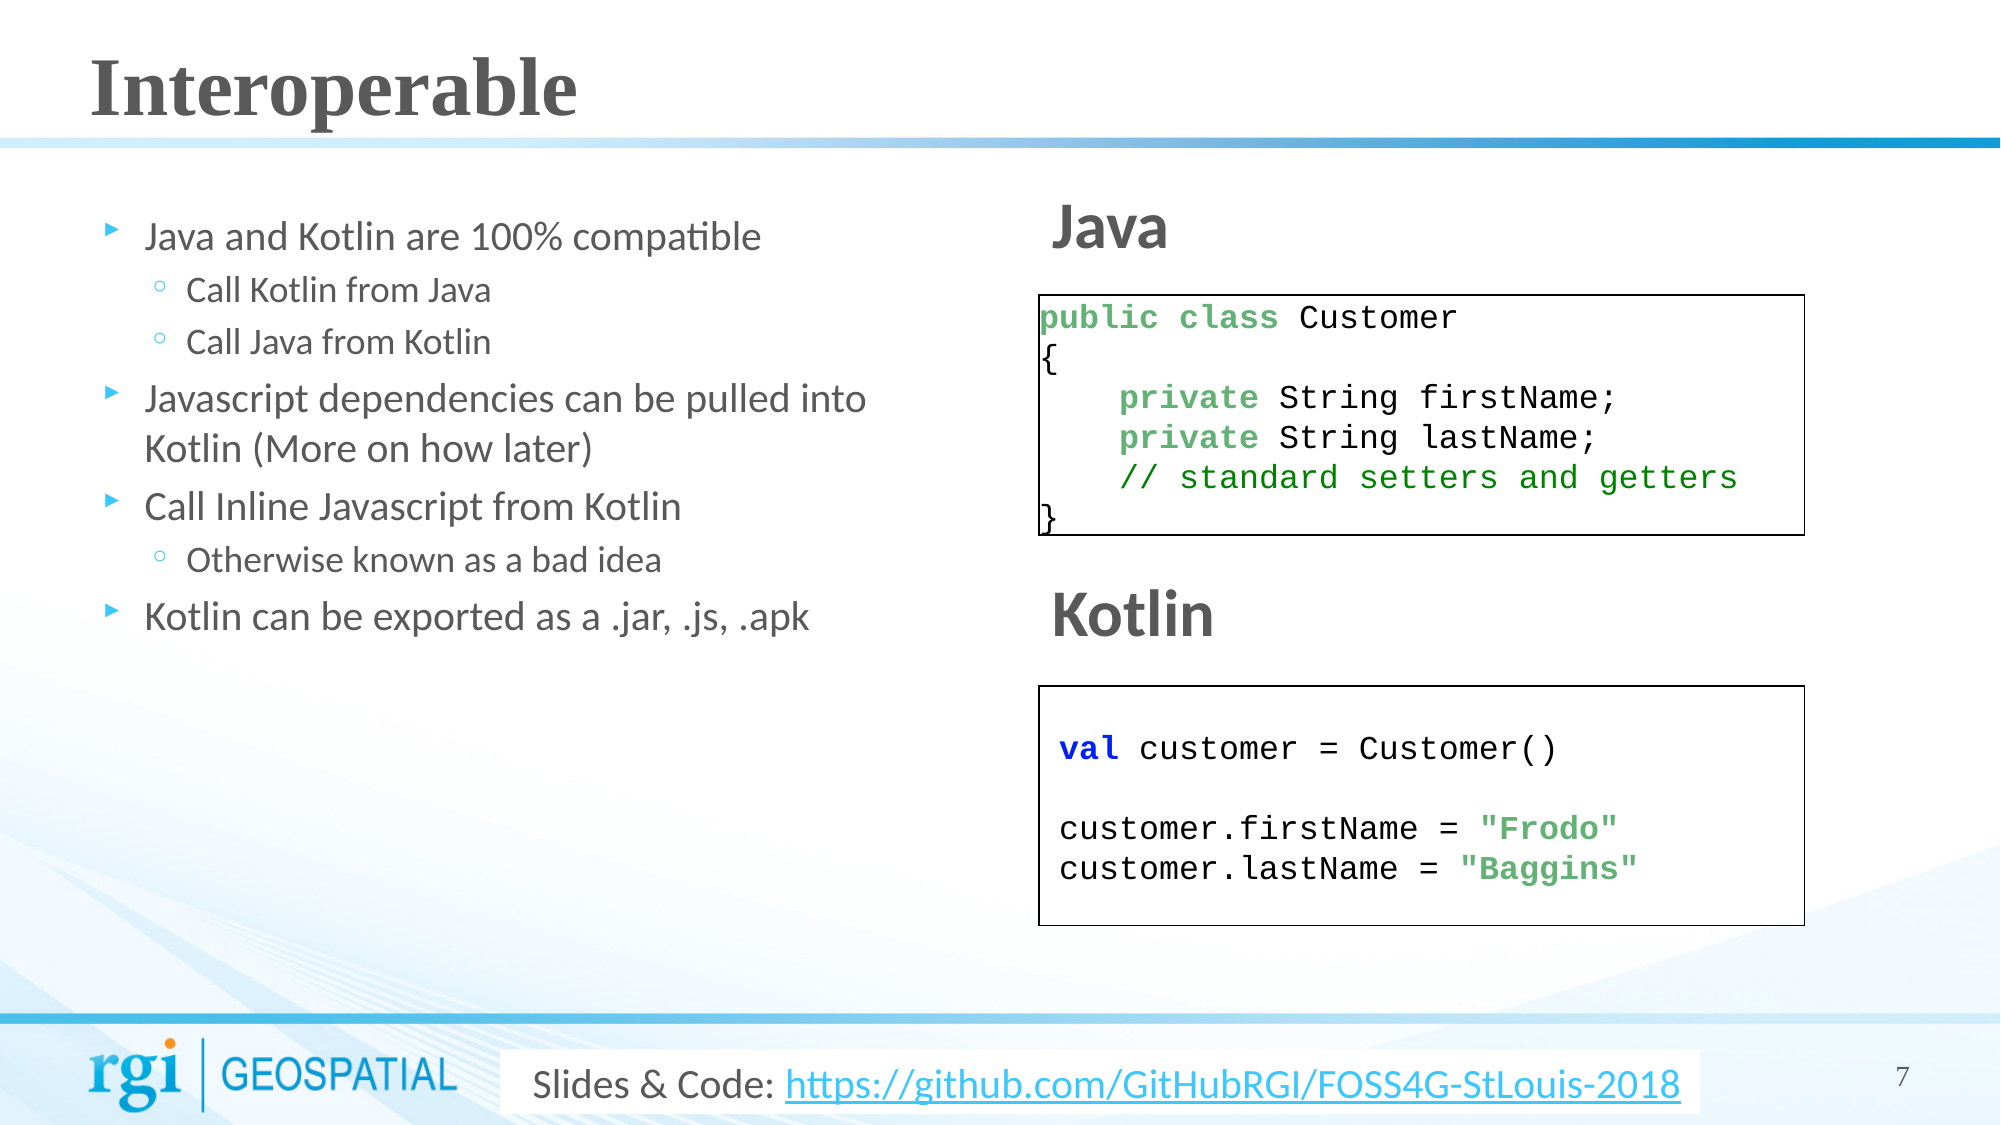

Interoperable
Java
Java and Kotlin are 100% compatible
Call Kotlin from Java
Call Java from Kotlin
Javascript dependencies can be pulled into Kotlin (More on how later)
Call Inline Javascript from Kotlin
Otherwise known as a bad idea
Kotlin can be exported as a .jar, .js, .apk
public class Customer
{
    private String firstName;
    private String lastName;
    // standard setters and getters
}
Kotlin

 val customer = Customer()

 customer.firstName = "Frodo"
 customer.lastName = "Baggins"

Slides & Code: https://github.com/GitHubRGI/FOSS4G-StLouis-2018